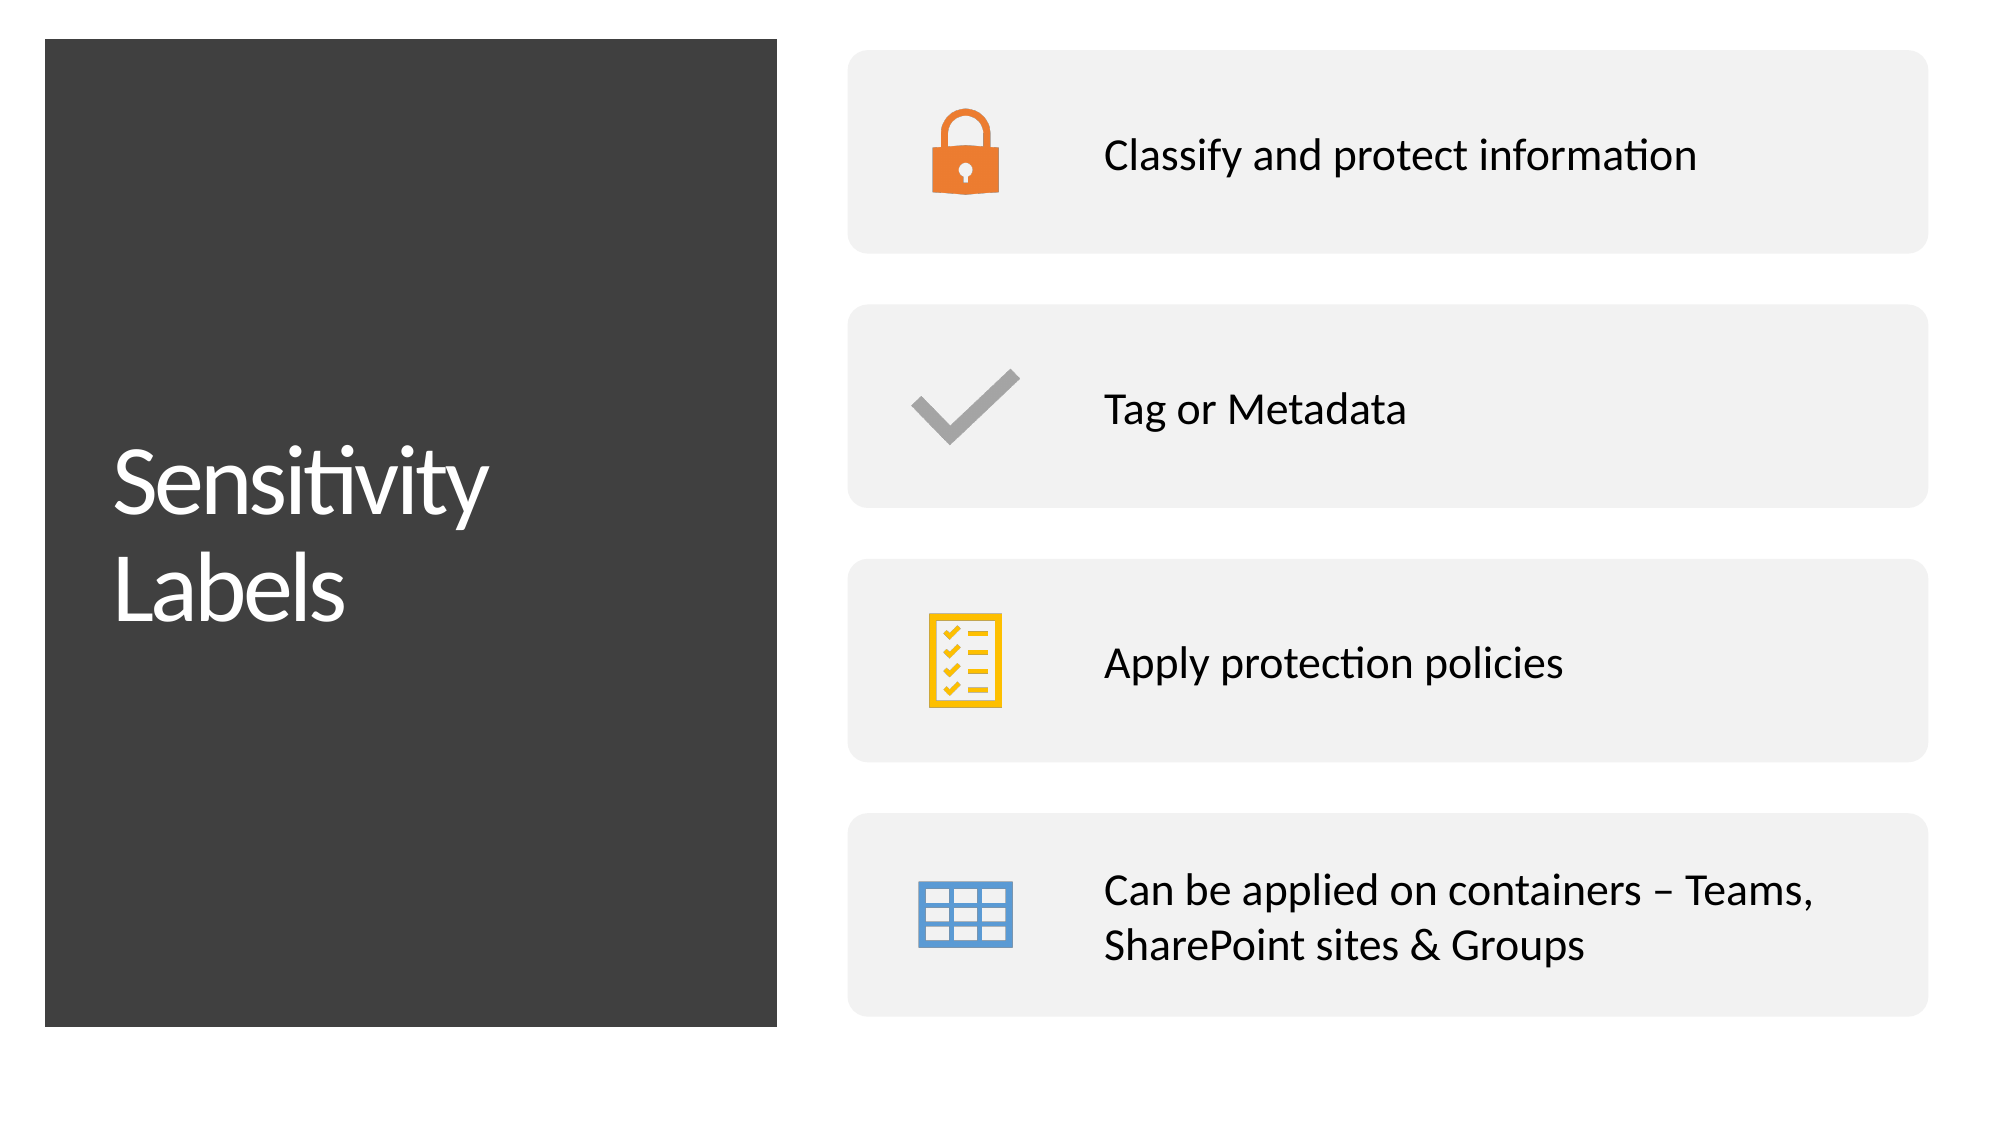

Classify and protect information
Tag or Metadata
Apply protection policies
Can be applied on containers – Teams, SharePoint sites & Groups
Sensitivity Labels